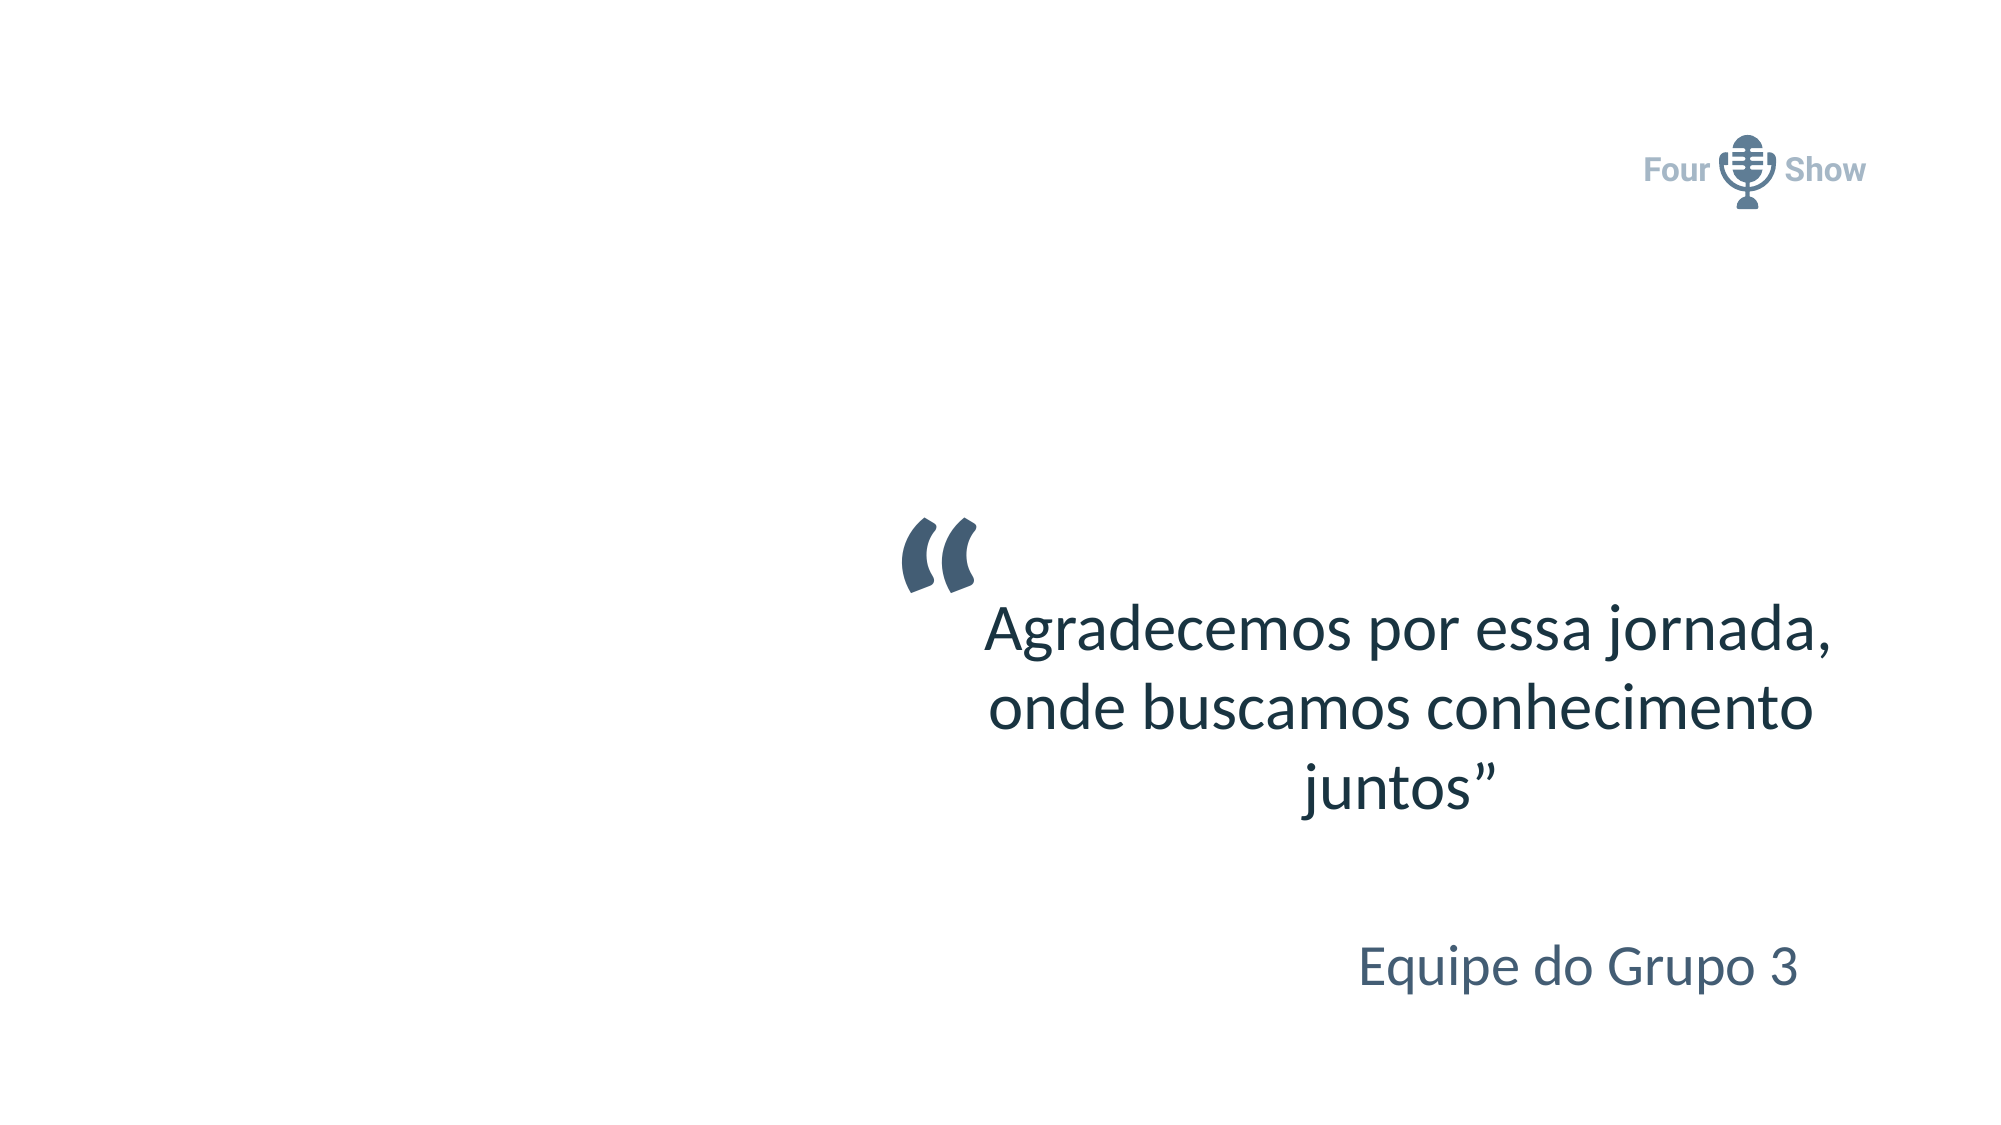

Four         Show

# Agradecemos por essa jornada, onde buscamos conhecimento juntos”
“
Equipe do Grupo 3